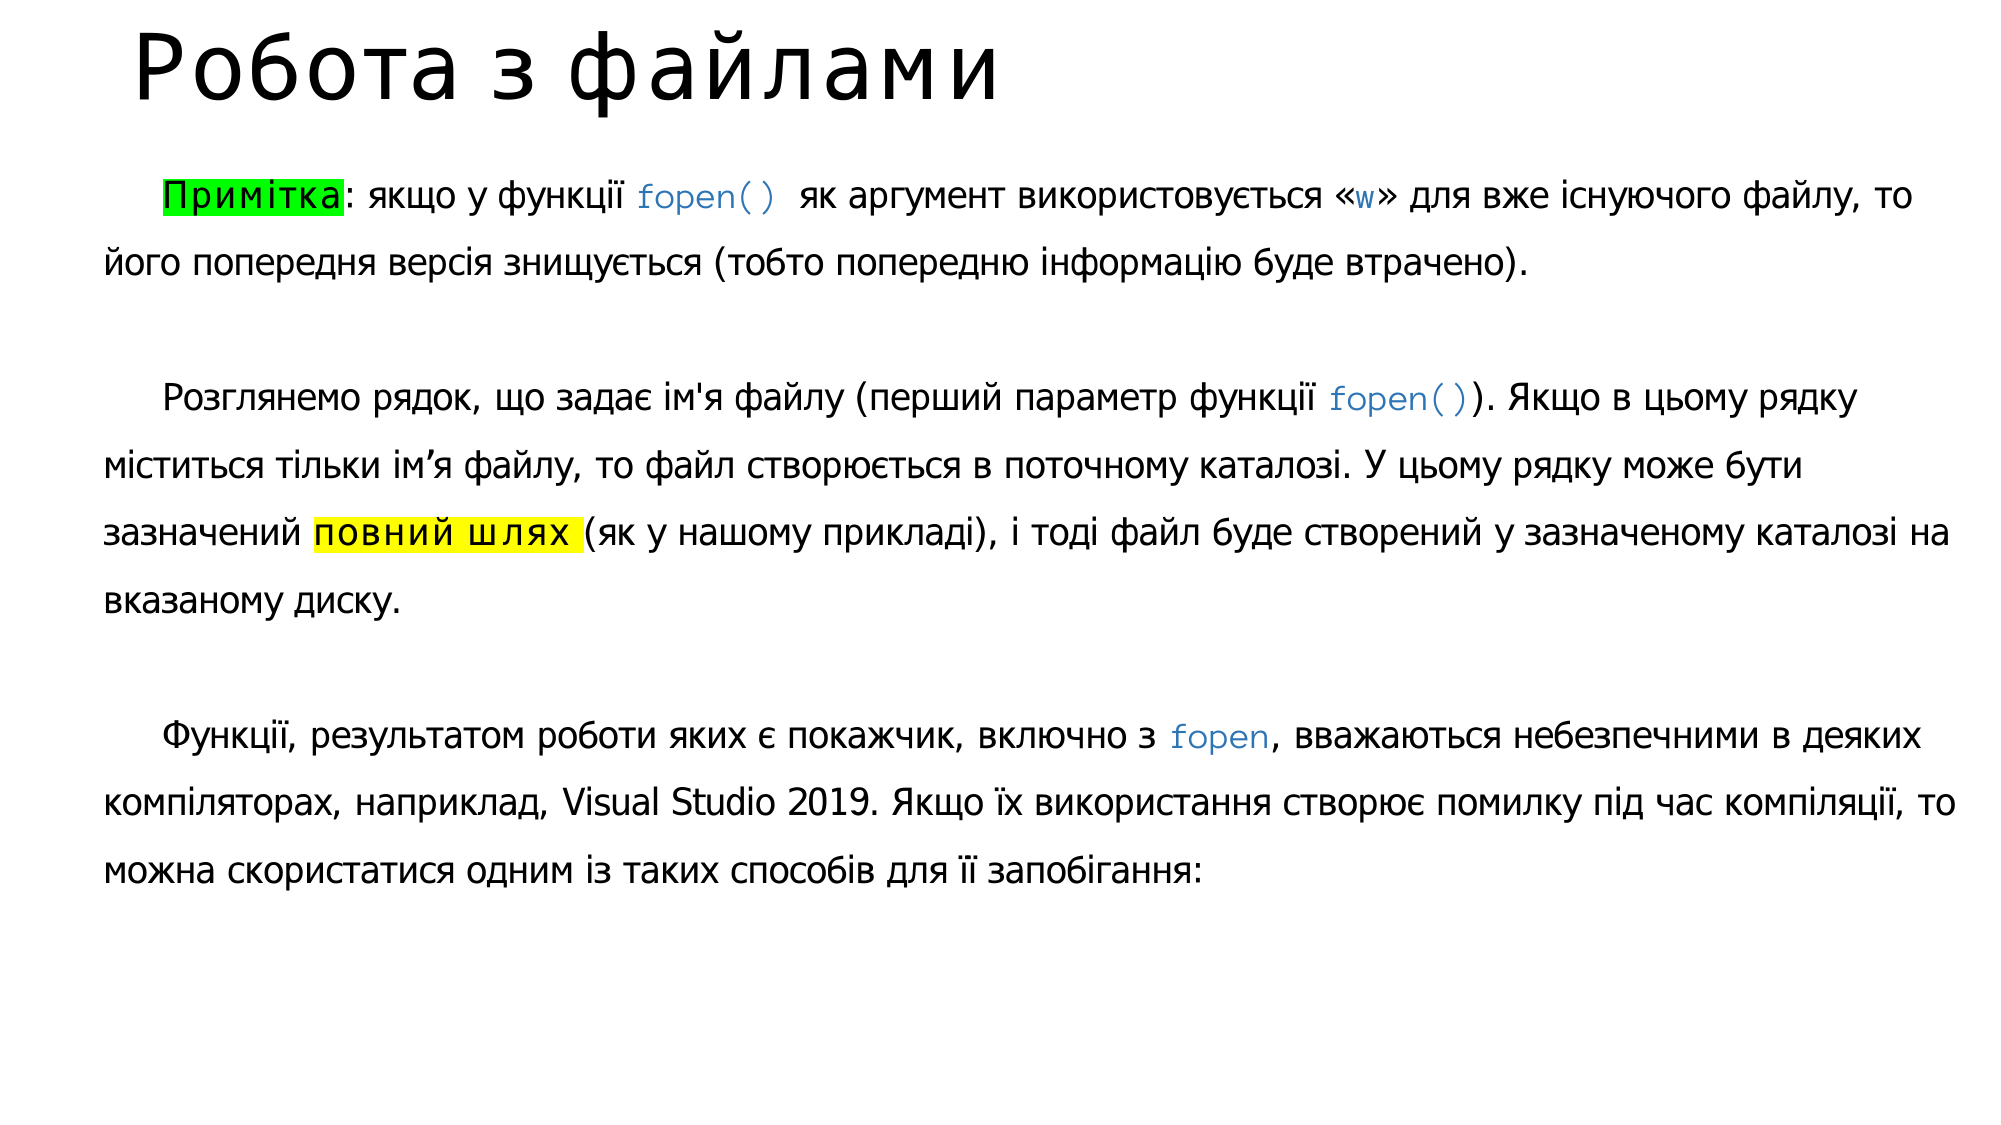

# Робота з файлами
Примітка: якщо у функції fopen() як аргумент використовується «w» для вже існуючого файлу, то його попередня версія знищується (тобто попередню інформацію буде втрачено).

Розглянемо рядок, що задає ім'я файлу (перший параметр функції fopen()). Якщо в цьому рядку міститься тільки ім’я файлу, то файл створюється в поточному каталозі. У цьому рядку може бути зазначений повний шлях (як у нашому прикладі), і тоді файл буде створений у зазначеному каталозі на вказаному диску.

Функції, результатом роботи яких є покажчик, включно з fopen, вважаються небезпечними в деяких компіляторах, наприклад, Visual Studio 2019. Якщо їх використання створює помилку під час компіляції, то можна скористатися одним із таких способів для її запобігання: